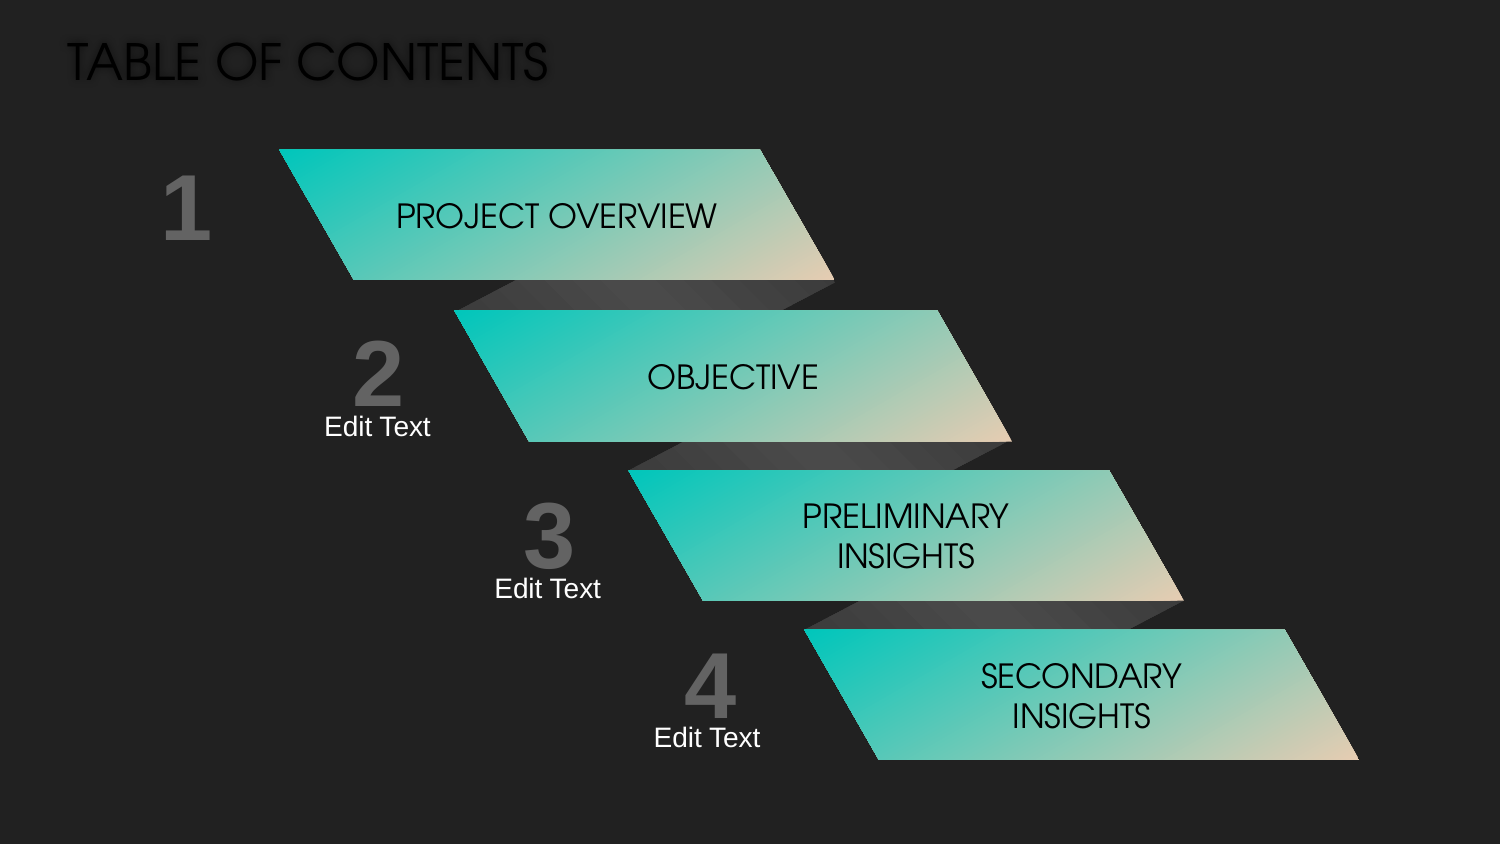

# TABLE OF CONTENTS
1
PROJECT OVERVIEW

2
OBJECTIVE

Edit Text
3

PRELIMINARY INSIGHTS
Edit Text
4
SECONDARY INSIGHTS
Edit Text